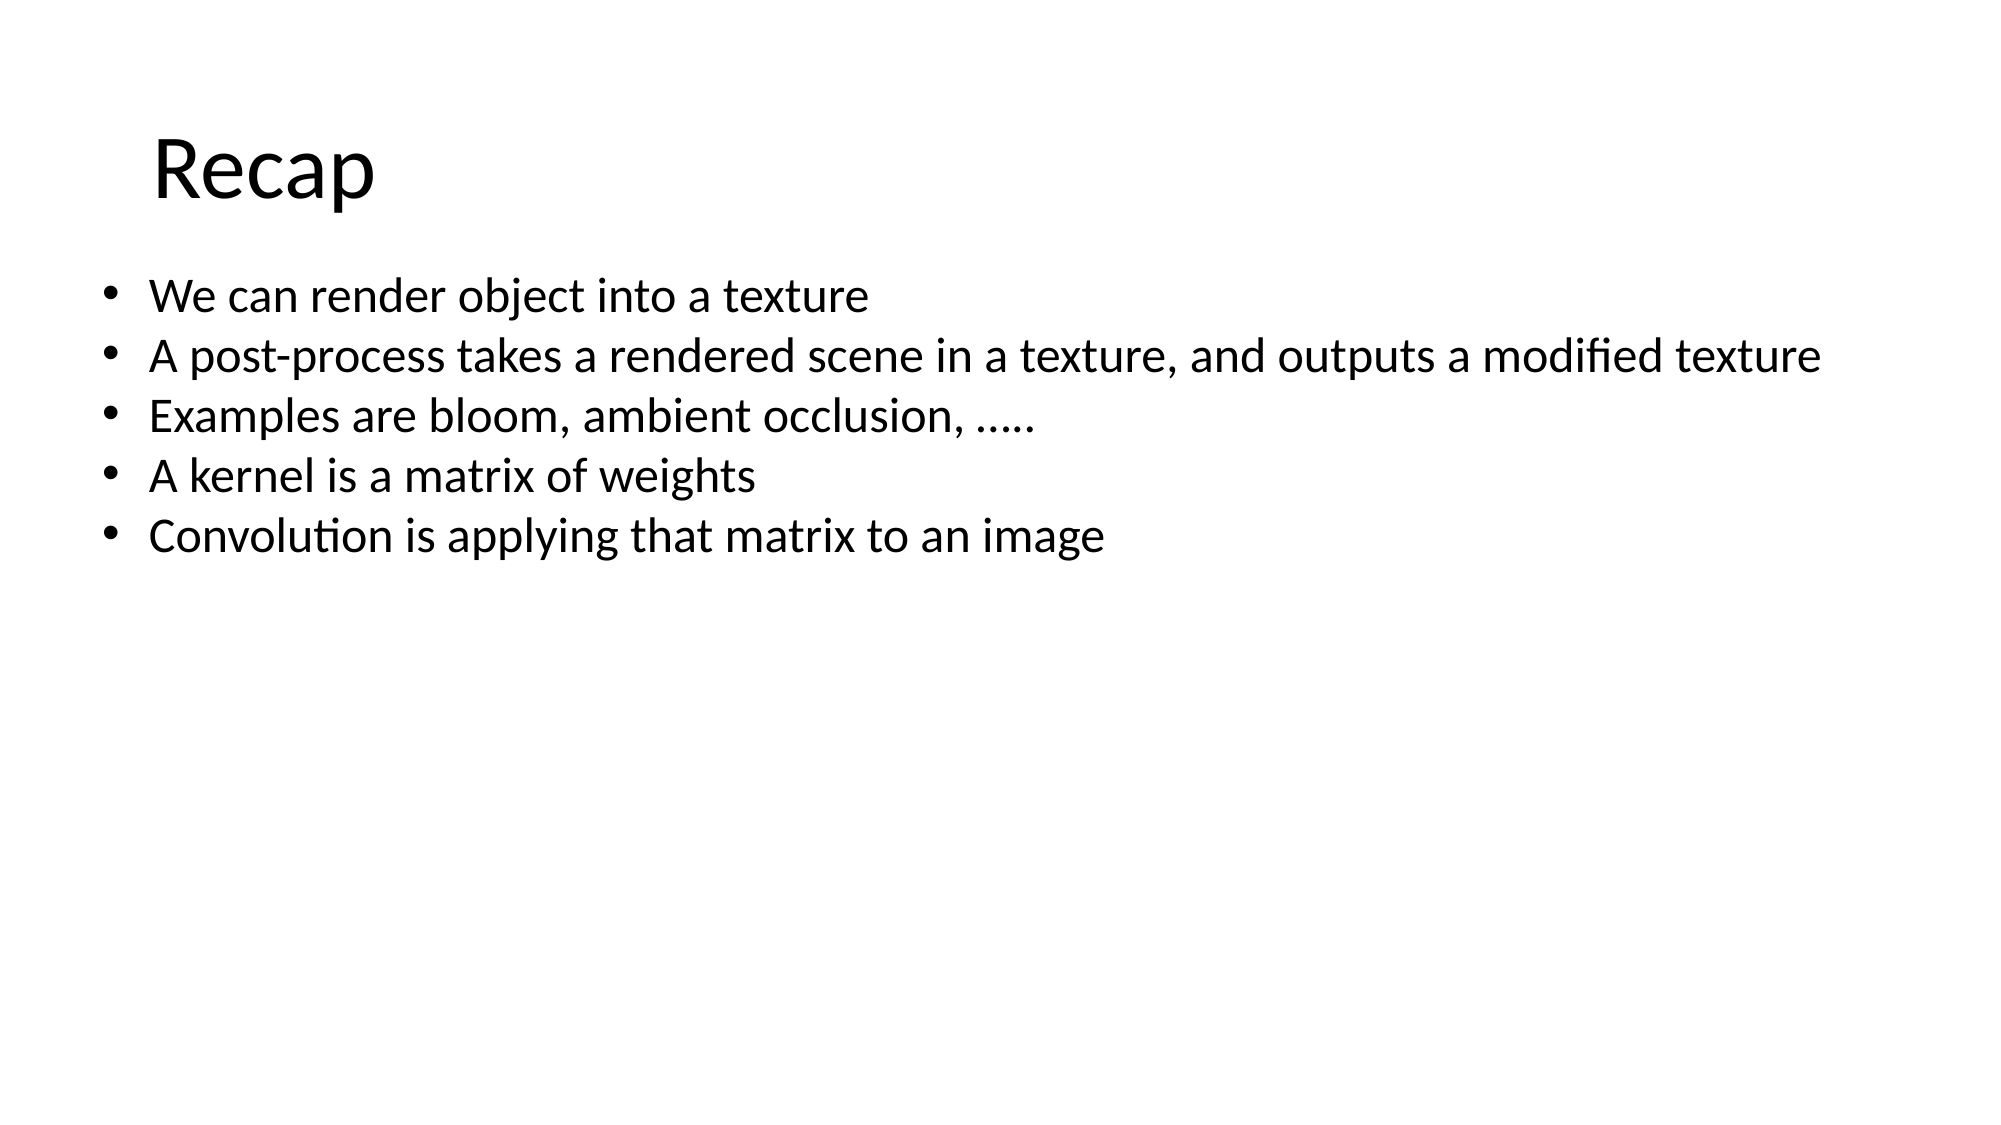

# Recap
We can render object into a texture
A post-process takes a rendered scene in a texture, and outputs a modified texture
Examples are bloom, ambient occlusion, …..
A kernel is a matrix of weights
Convolution is applying that matrix to an image